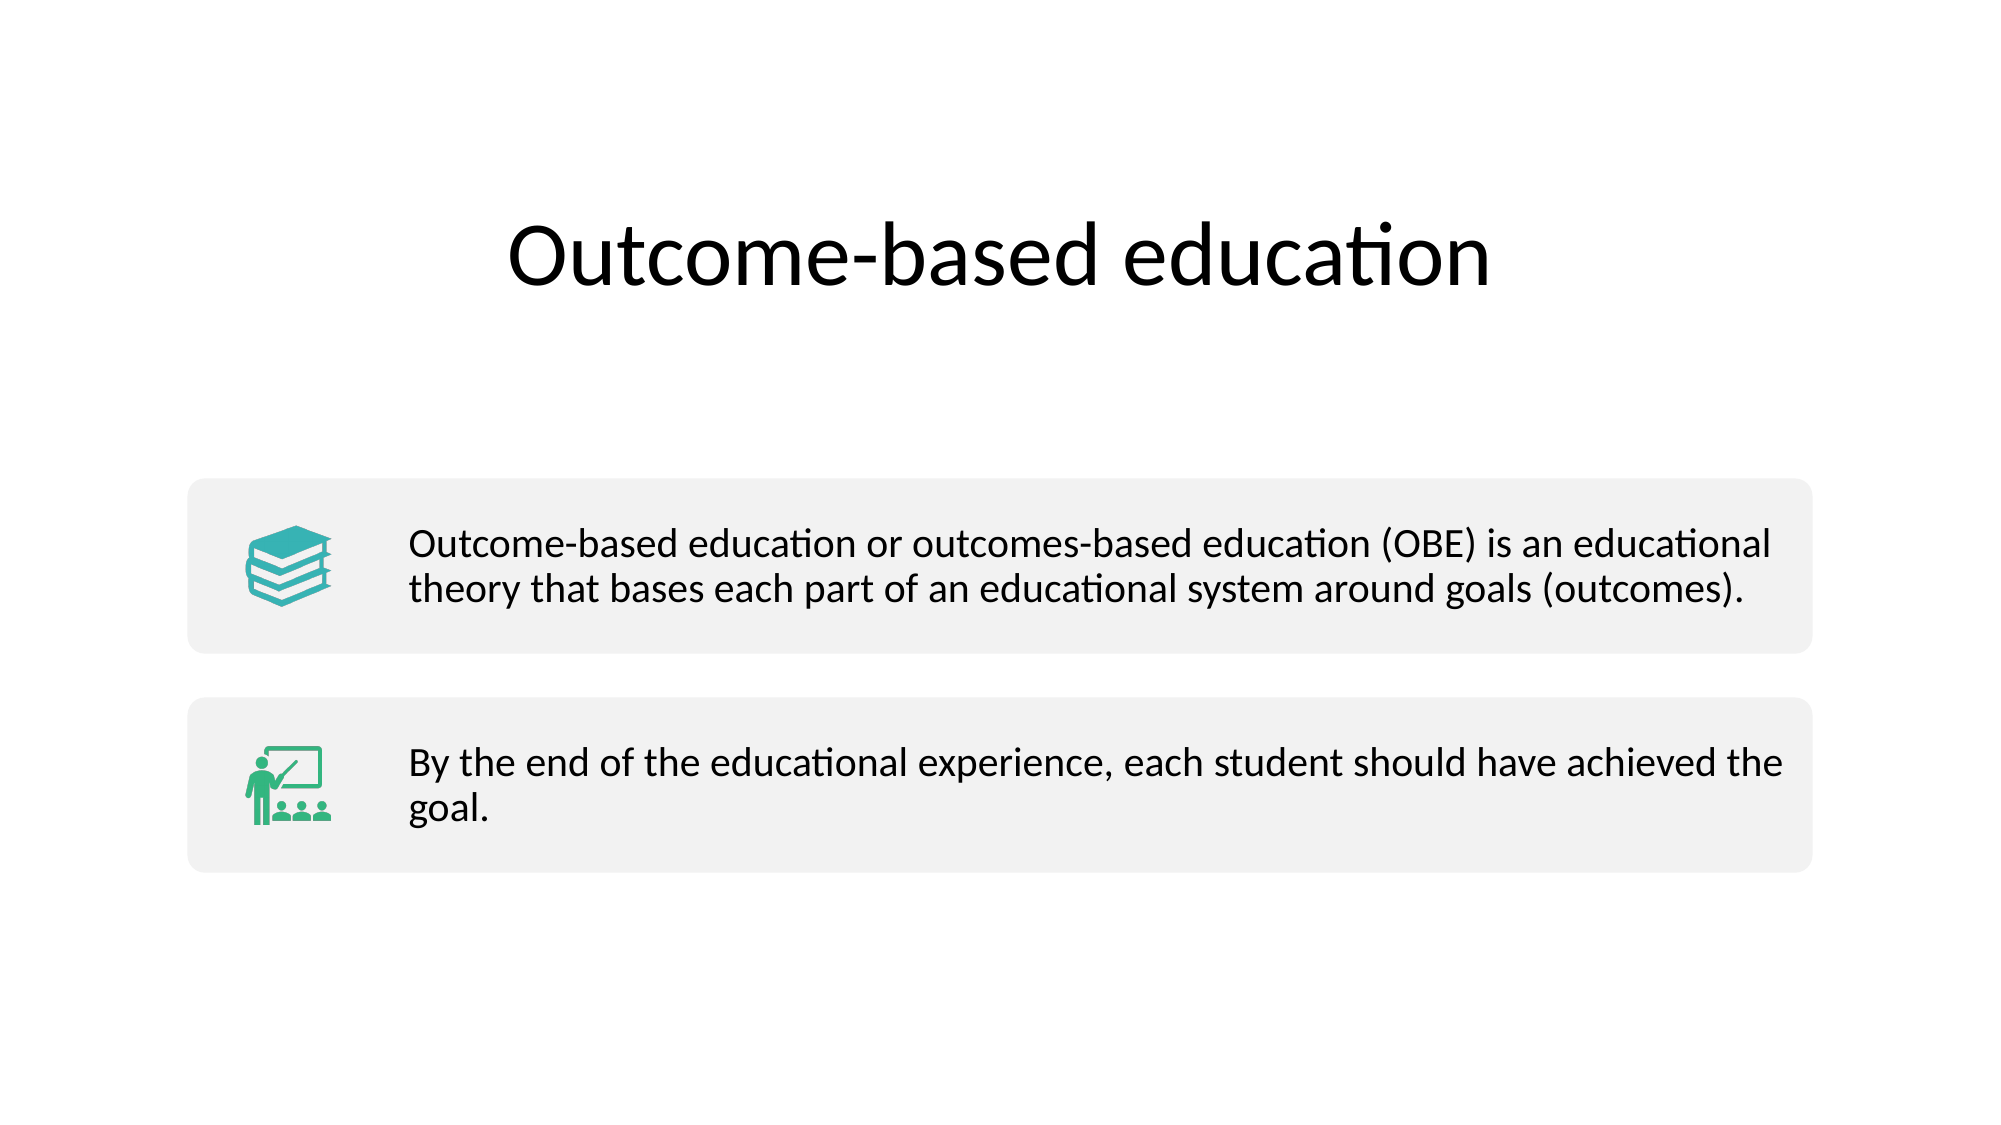

# Outcome-based education
Outcome-based education or outcomes-based education (OBE) is an educational theory that bases each part of an educational system around goals (outcomes).
By the end of the educational experience, each student should have achieved the goal.